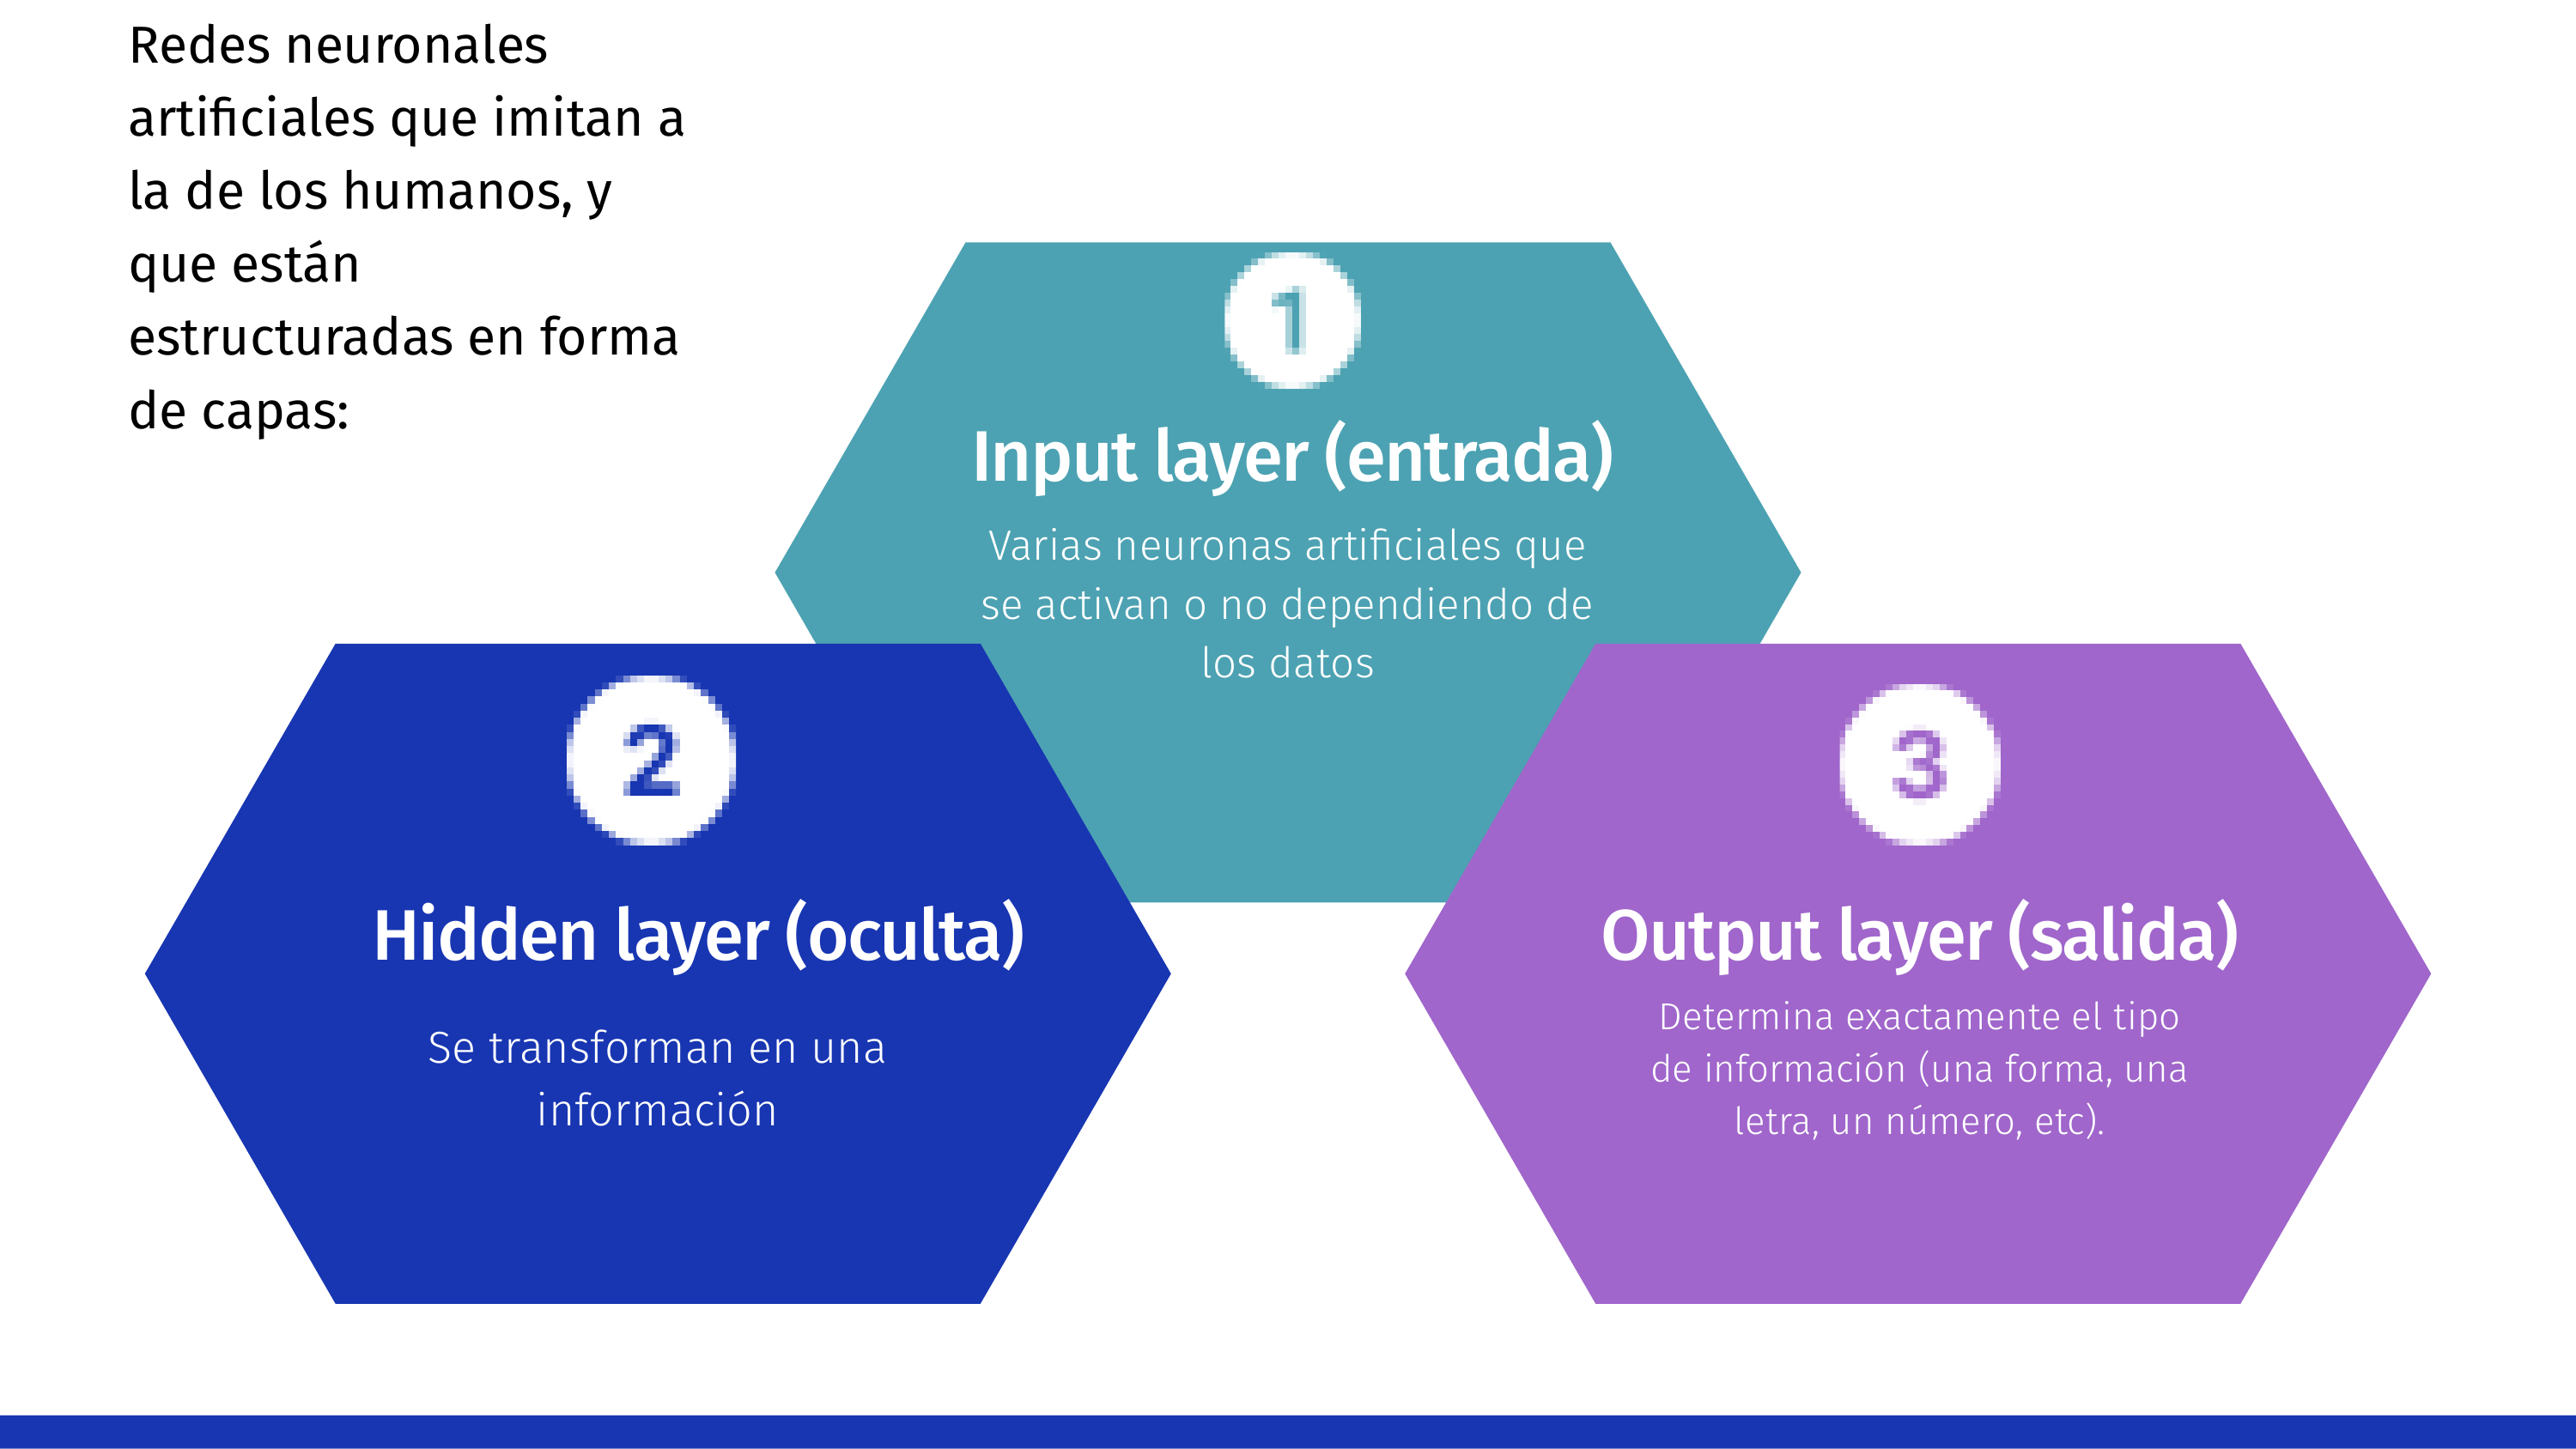

Redes neuronales artificiales que imitan a la de los humanos, y que están estructuradas en forma de capas:

Input layer (entrada)
Varias neuronas artificiales que se activan o no dependiendo de los datos

Hidden layer (oculta)
Output layer (salida)
Determina exactamente el tipo de información (una forma, una letra, un número, etc).

Se transforman en una información